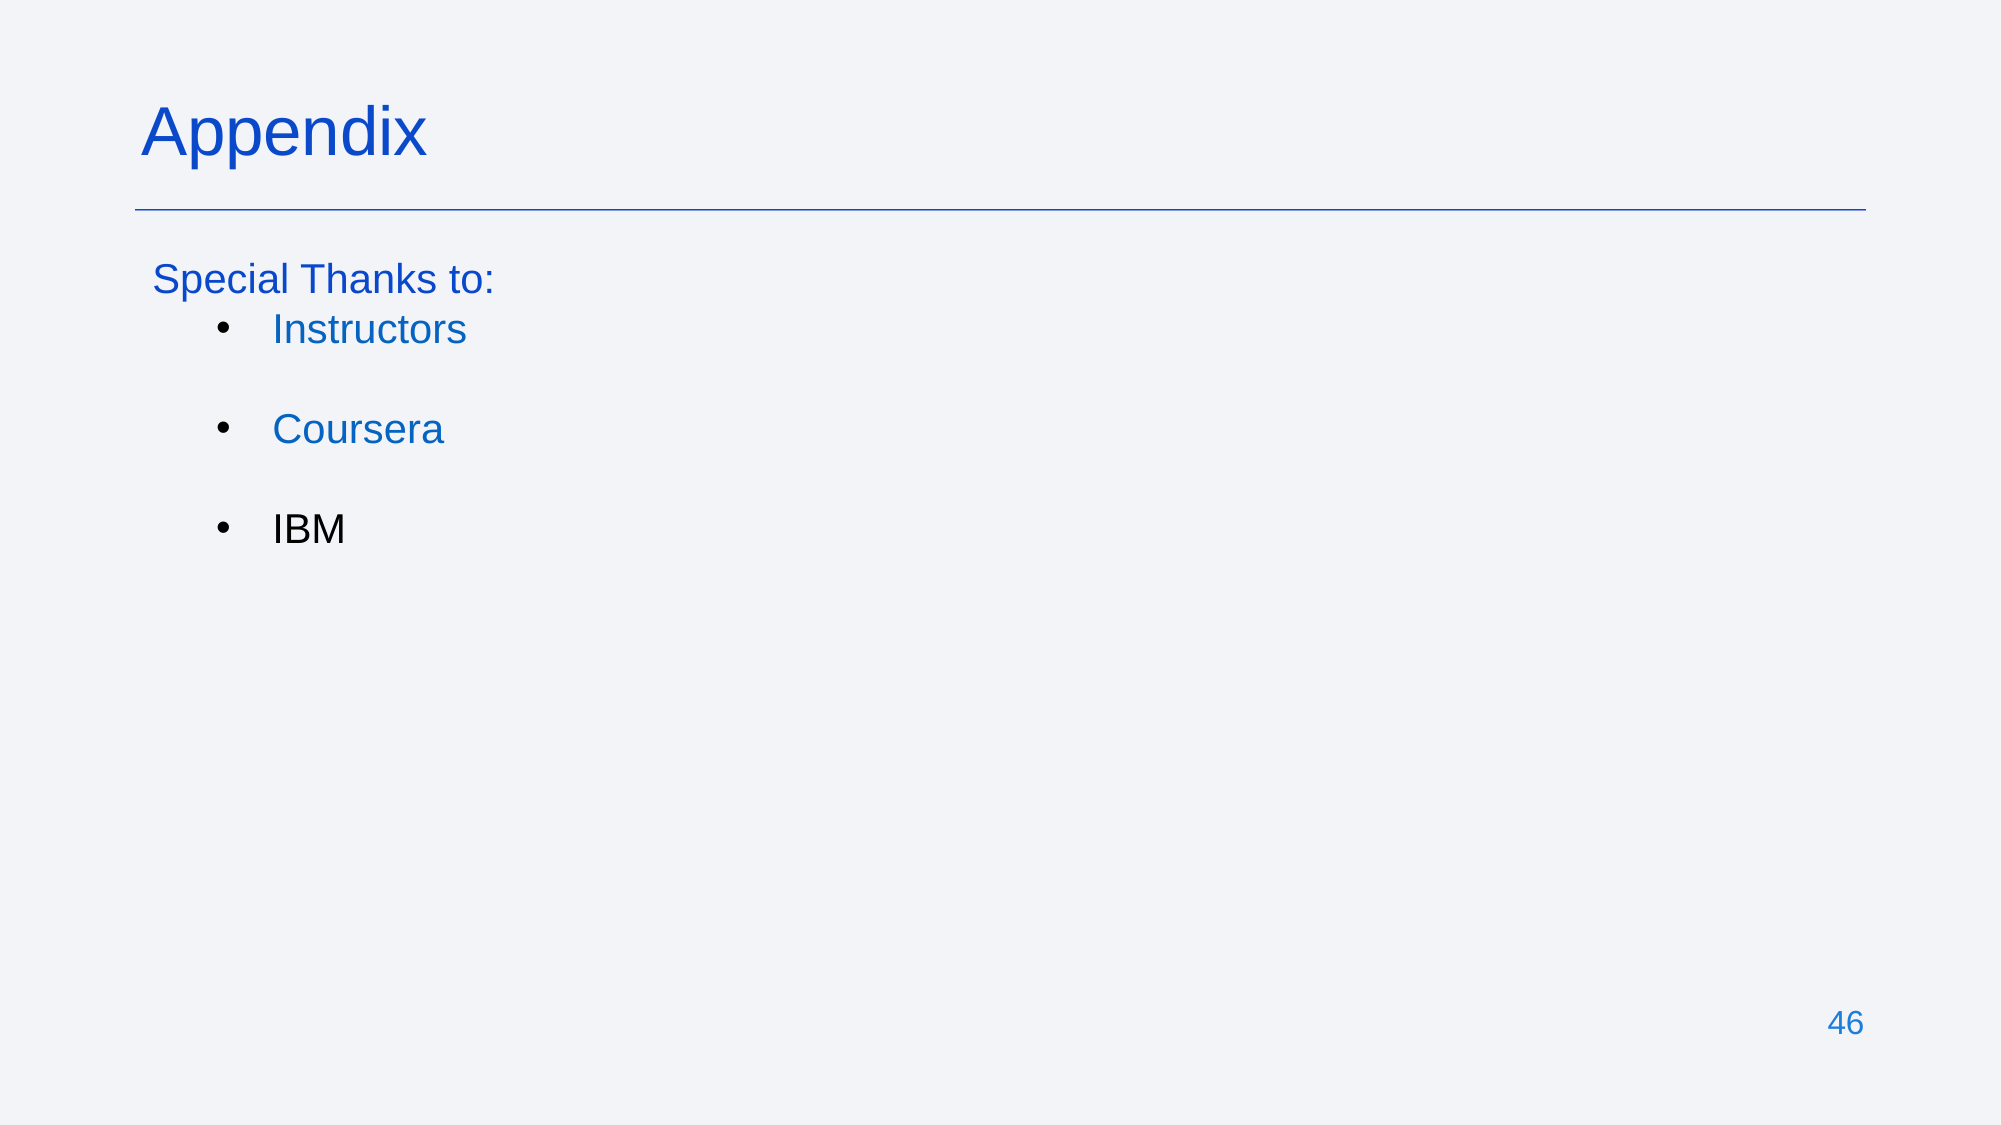

Appendix
 Special Thanks to:
Instructors

Coursera

IBM
46